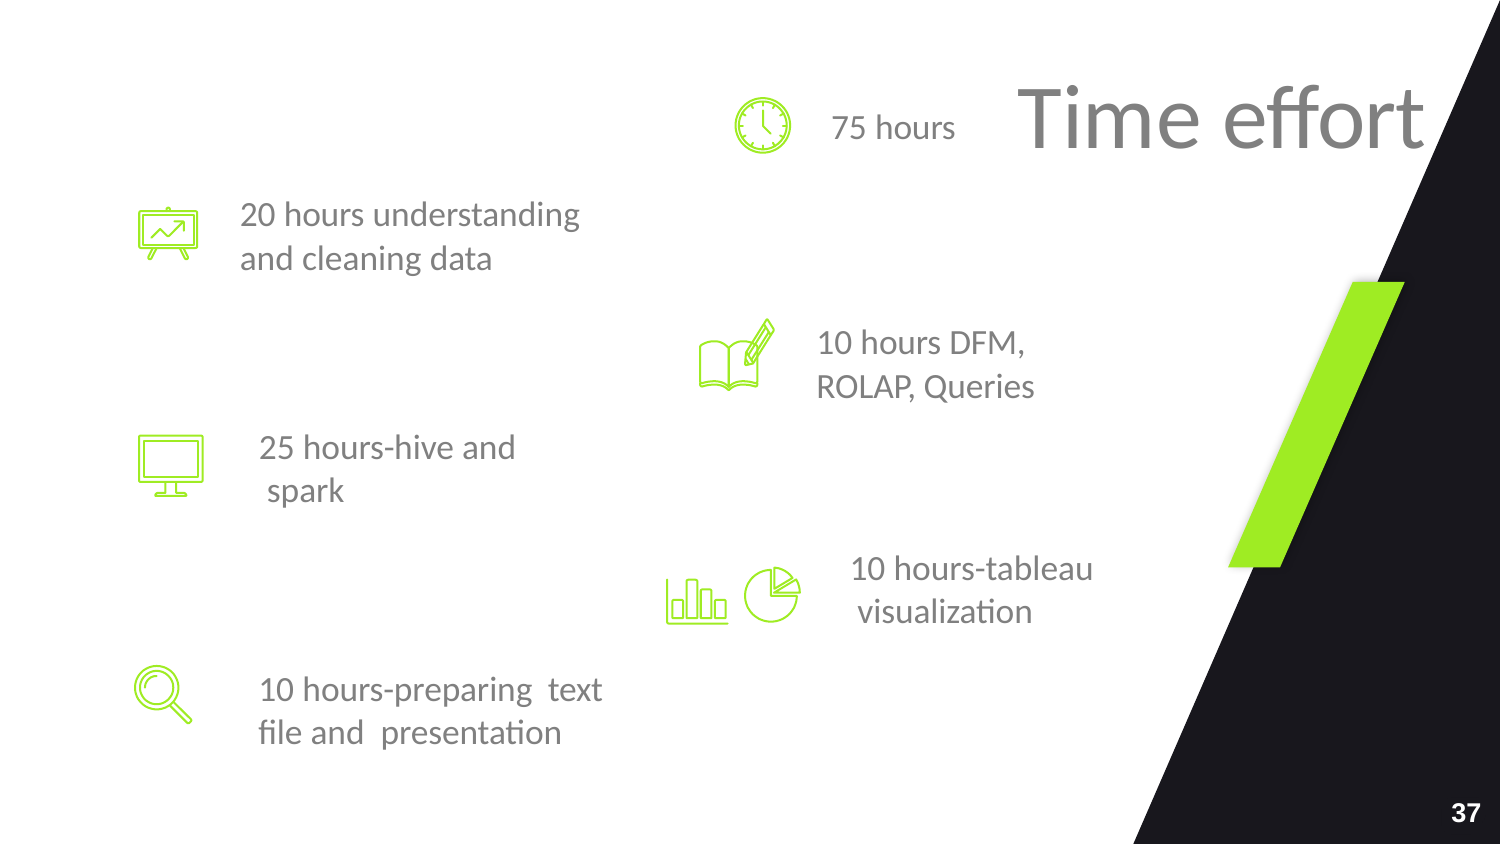

Time effort

75 hours
20 hours understanding  and cleaning data

10 hours DFM, ROLAP, Queries

25 hours-hive and  spark

10 hours-tableau  visualization

10 hours-preparing  text file and  presentation

37